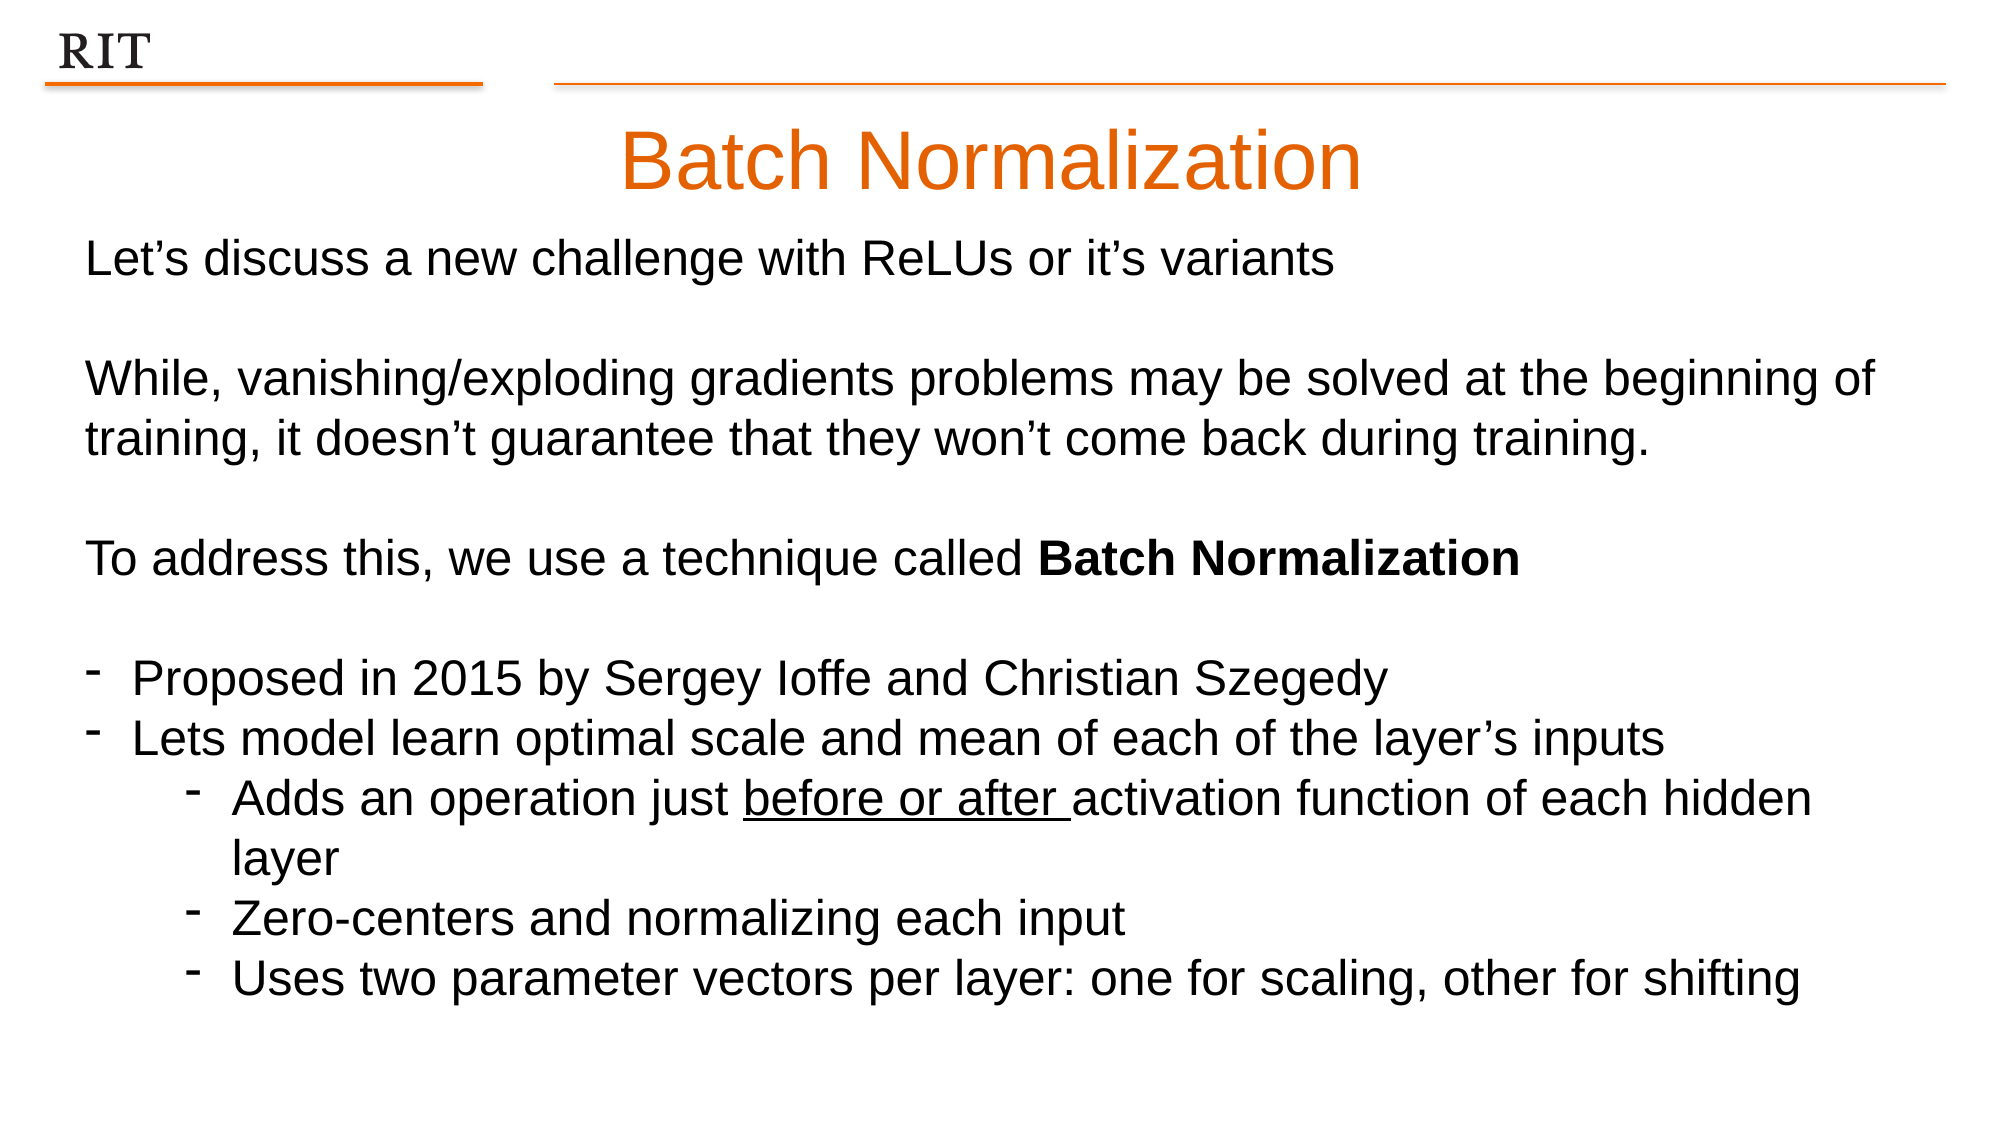

Batch Normalization
Let’s discuss a new challenge with ReLUs or it’s variants

While, vanishing/exploding gradients problems may be solved at the beginning of training, it doesn’t guarantee that they won’t come back during training.

To address this, we use a technique called Batch Normalization

Proposed in 2015 by Sergey Ioffe and Christian Szegedy
Lets model learn optimal scale and mean of each of the layer’s inputs
Adds an operation just before or after activation function of each hidden layer
Zero-centers and normalizing each input
Uses two parameter vectors per layer: one for scaling, other for shifting